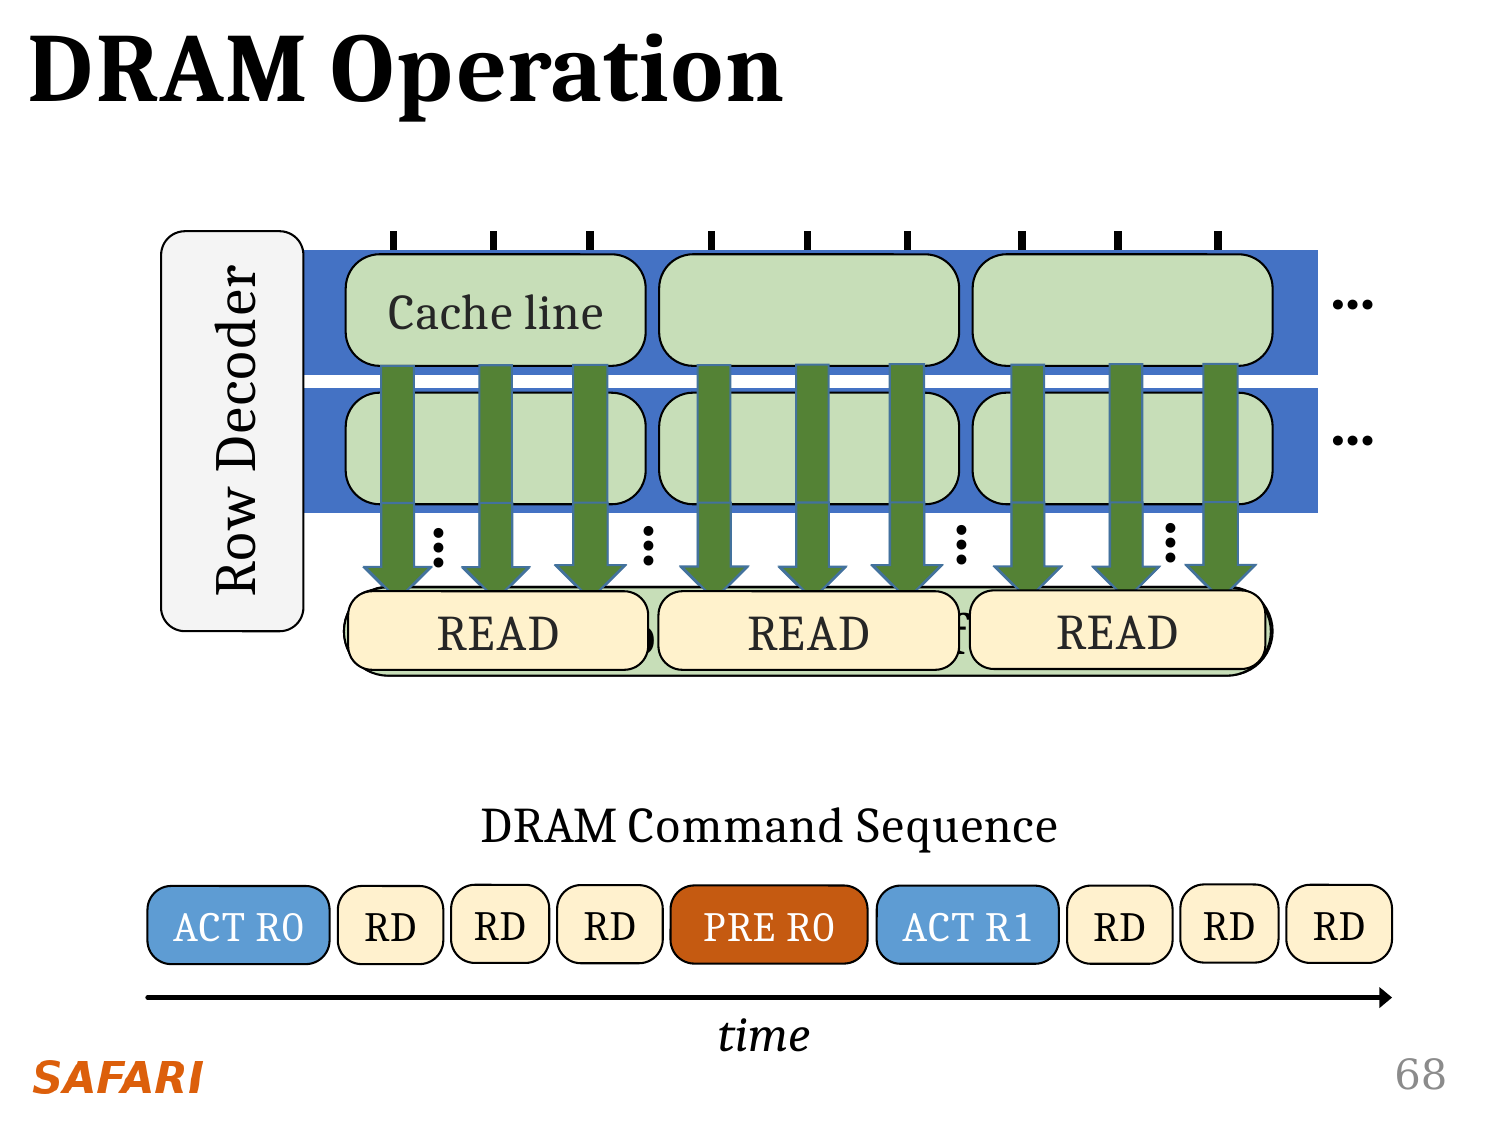

DRAM Operation
…

Cache line
Row Decoder

…

…
…
…
…

Local Row Buffer
Local Row Buffer
Local Row Buffer
READ
READ
READ
READ
READ
READ
DRAM Command Sequence
RD
RD
RD
RD
PRE R0
RD
ACT R1
RD
ACT R0
time